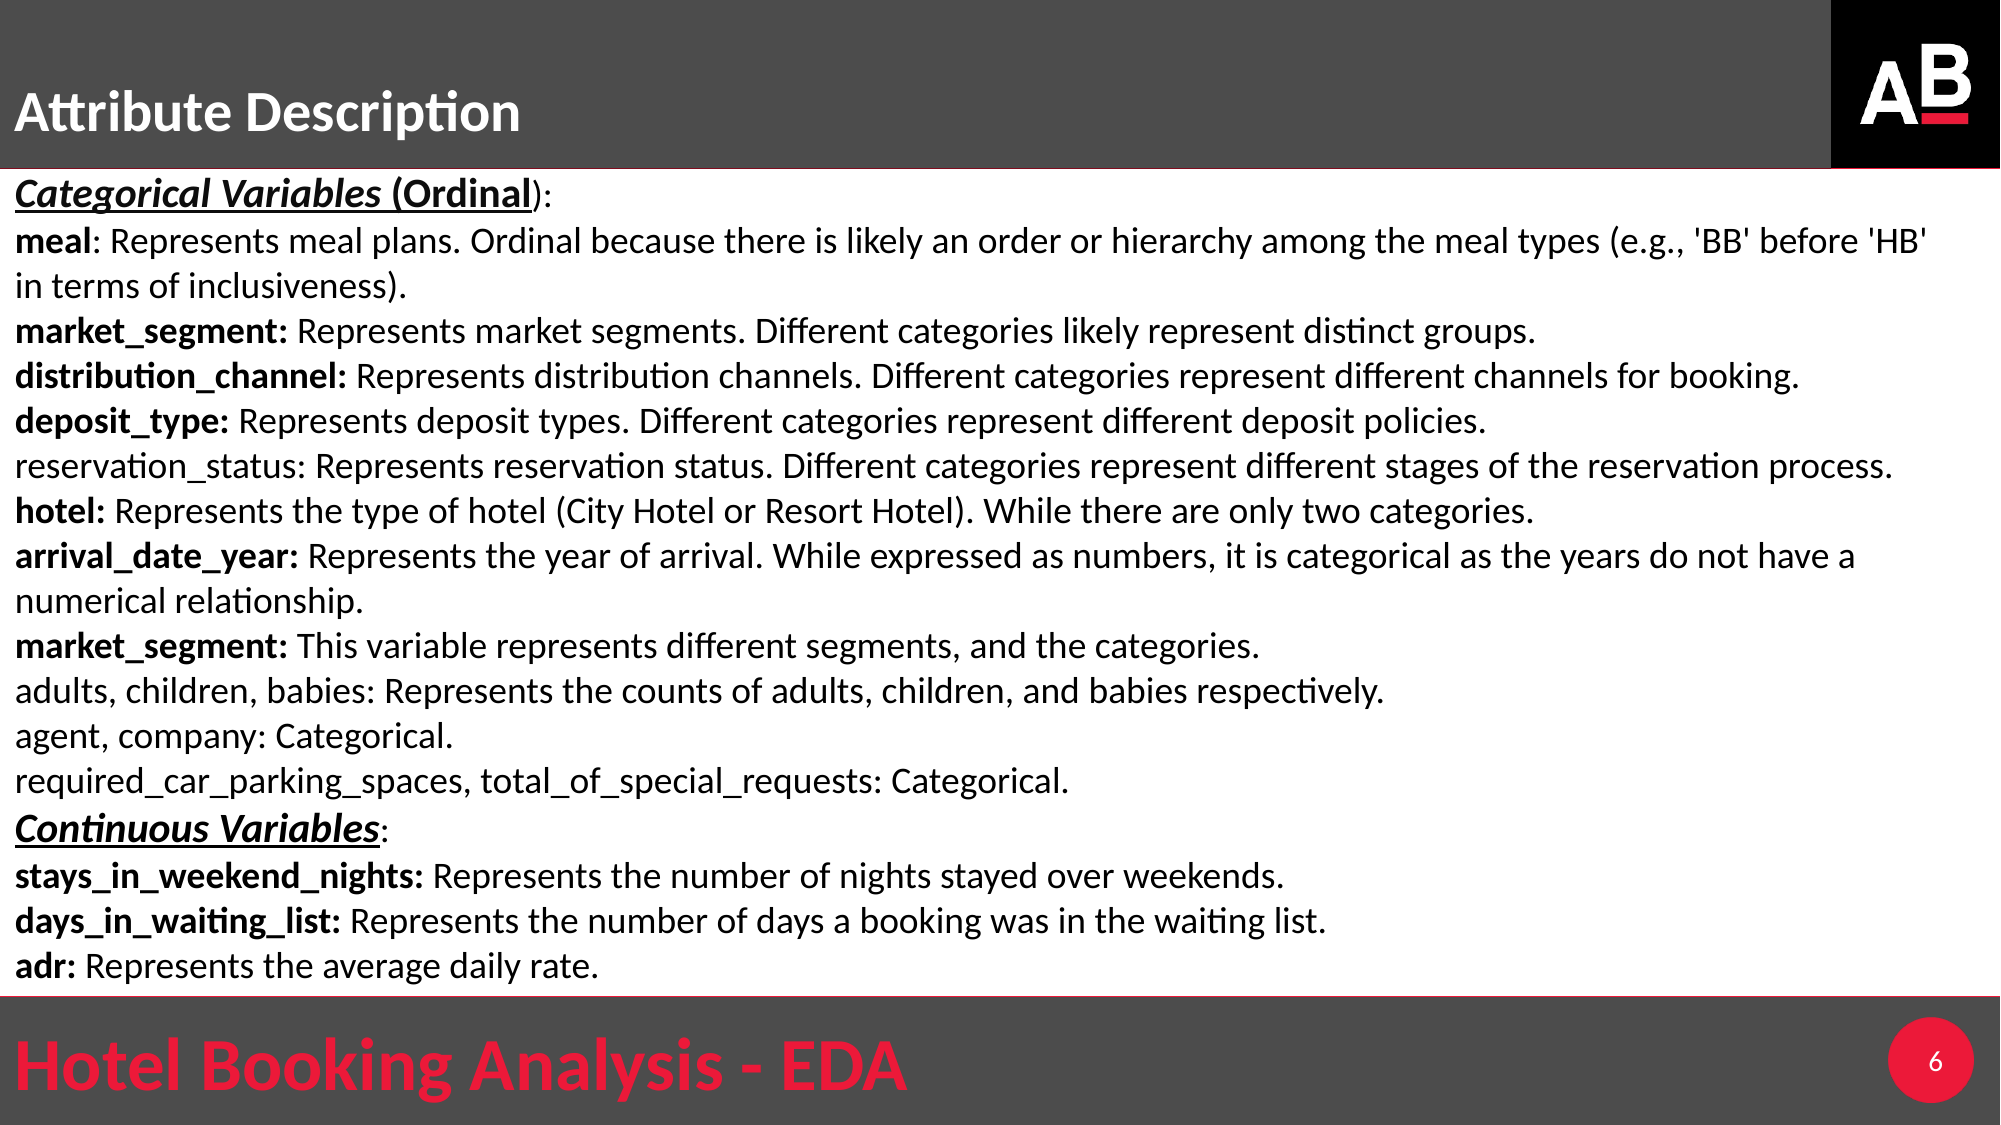

Attribute Description
Categorical Variables (Ordinal):
meal: Represents meal plans. Ordinal because there is likely an order or hierarchy among the meal types (e.g., 'BB' before 'HB' in terms of inclusiveness).
market_segment: Represents market segments. Different categories likely represent distinct groups.
distribution_channel: Represents distribution channels. Different categories represent different channels for booking.
deposit_type: Represents deposit types. Different categories represent different deposit policies.
reservation_status: Represents reservation status. Different categories represent different stages of the reservation process.
hotel: Represents the type of hotel (City Hotel or Resort Hotel). While there are only two categories.
arrival_date_year: Represents the year of arrival. While expressed as numbers, it is categorical as the years do not have a numerical relationship.
market_segment: This variable represents different segments, and the categories.
adults, children, babies: Represents the counts of adults, children, and babies respectively.
agent, company: Categorical.
required_car_parking_spaces, total_of_special_requests: Categorical.
Continuous Variables:
stays_in_weekend_nights: Represents the number of nights stayed over weekends.
days_in_waiting_list: Represents the number of days a booking was in the waiting list.
adr: Represents the average daily rate.
6